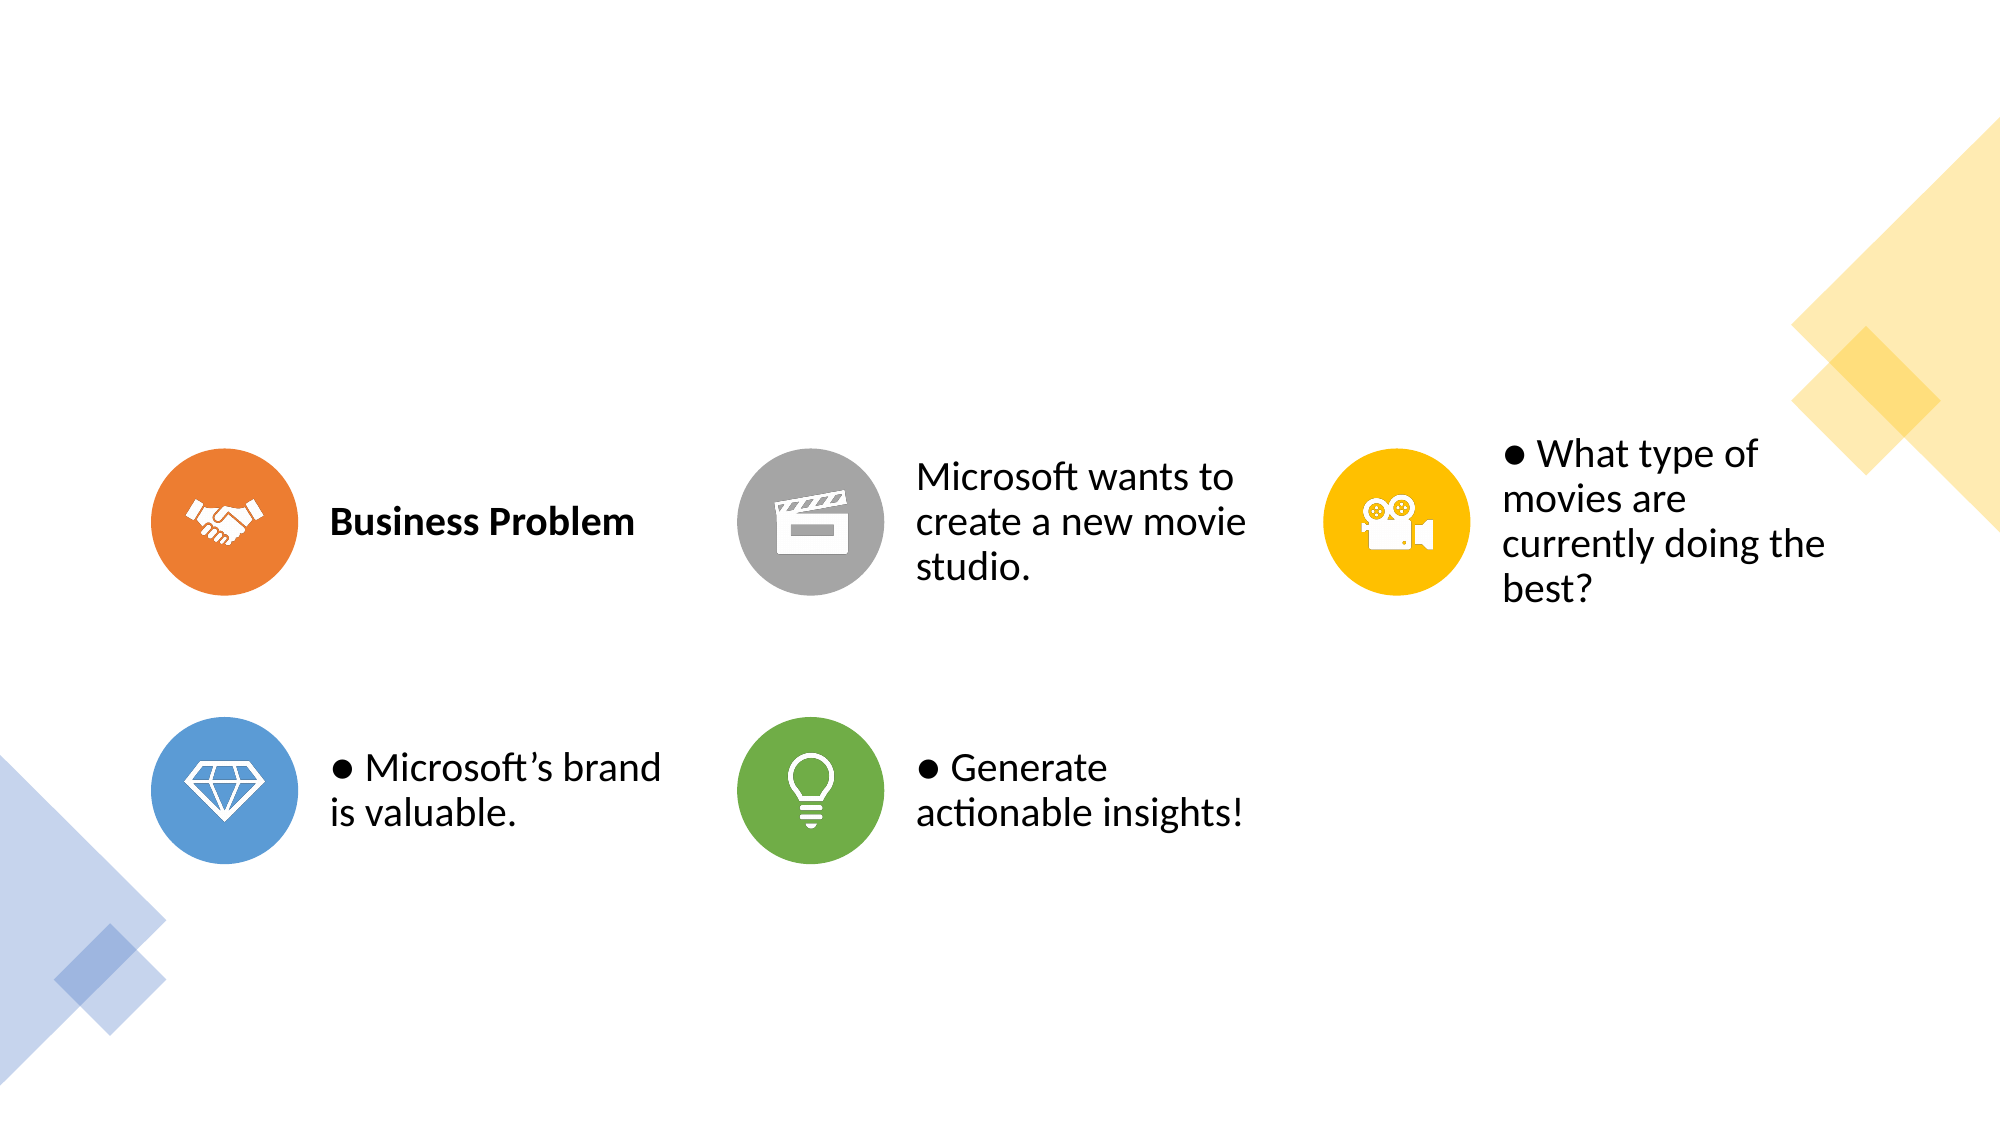

#

Business Problem
Microsoft wants to create a new movie studio.
● What type of movies are currently doing the best?
● Microsoft’s brand is valuable.
● Generate actionable insights!